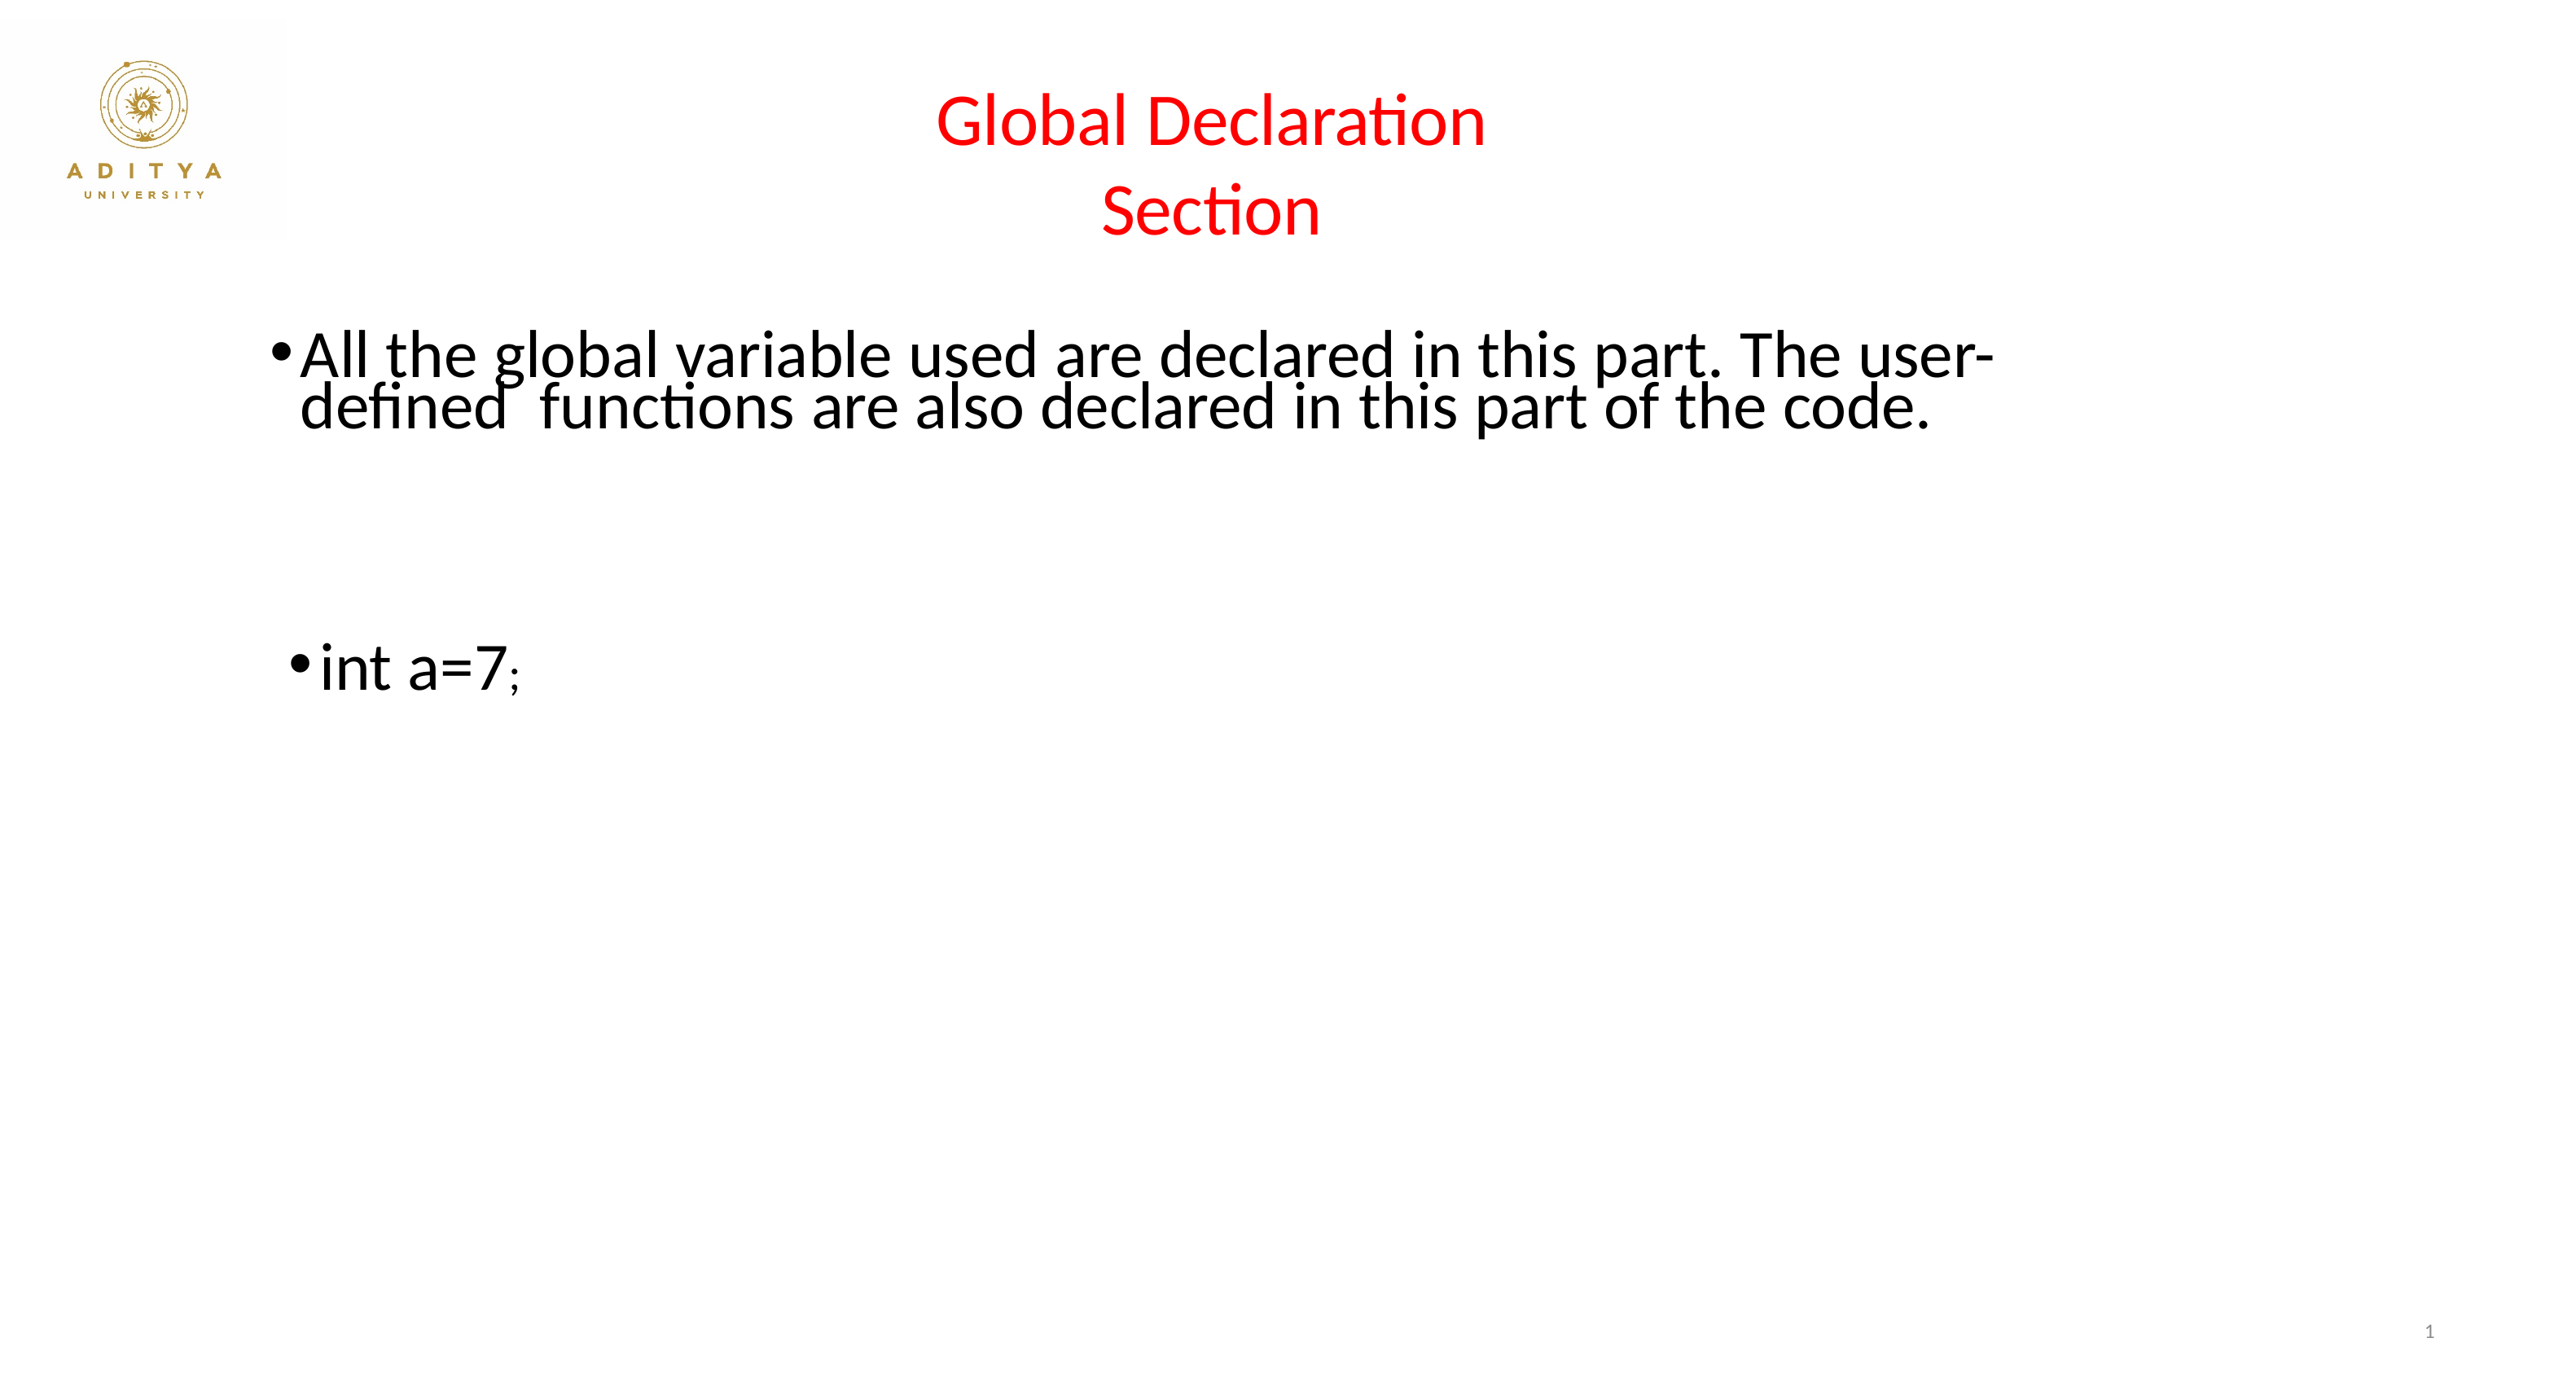

# Global Declaration Section
All the global variable used are declared in this part. The user-defined  functions are also declared in this part of the code.
int a=7;
1